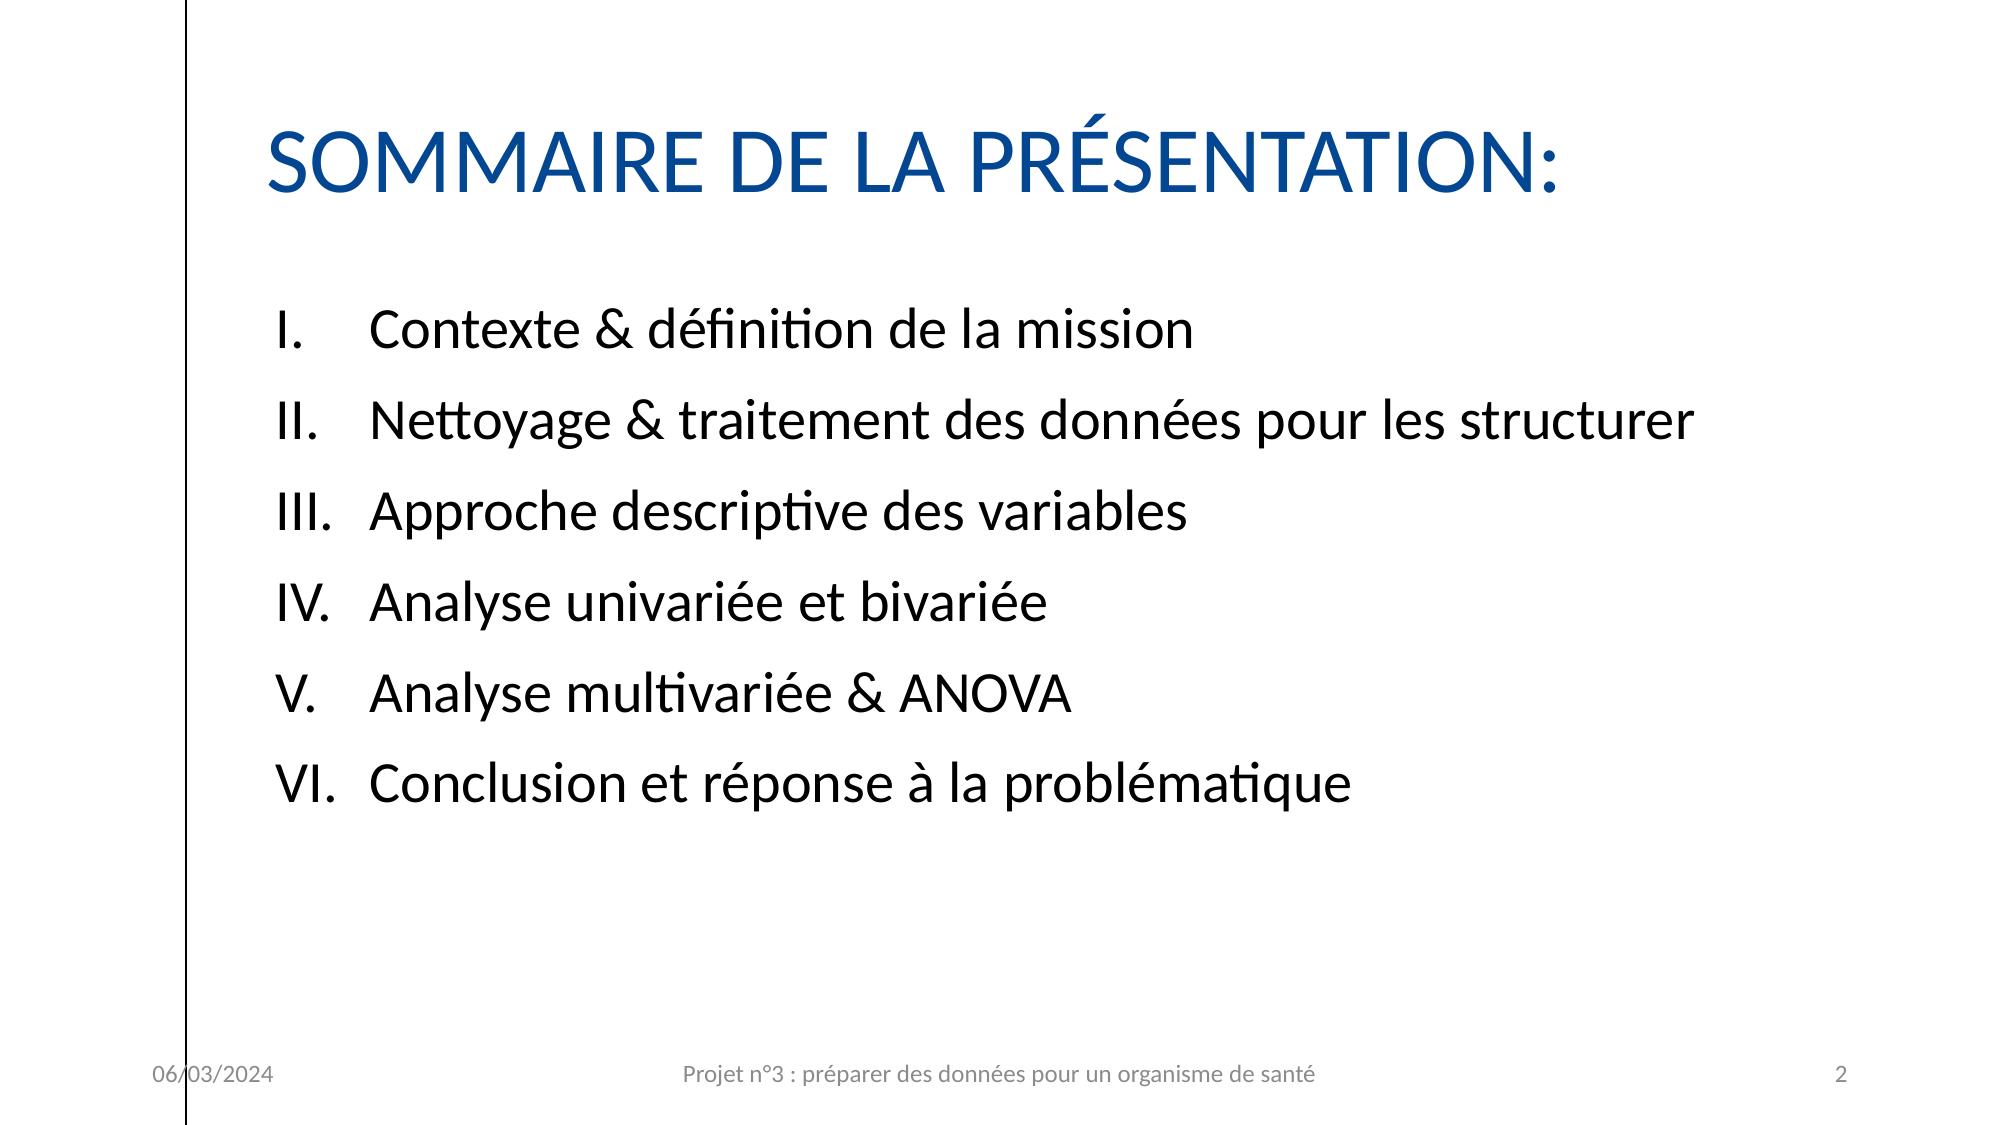

# Sommaire de la présentation:
Contexte & définition de la mission
Nettoyage & traitement des données pour les structurer
Approche descriptive des variables
Analyse univariée et bivariée
Analyse multivariée & ANOVA
Conclusion et réponse à la problématique
06/03/2024
Projet n°3 : préparer des données pour un organisme de santé
2